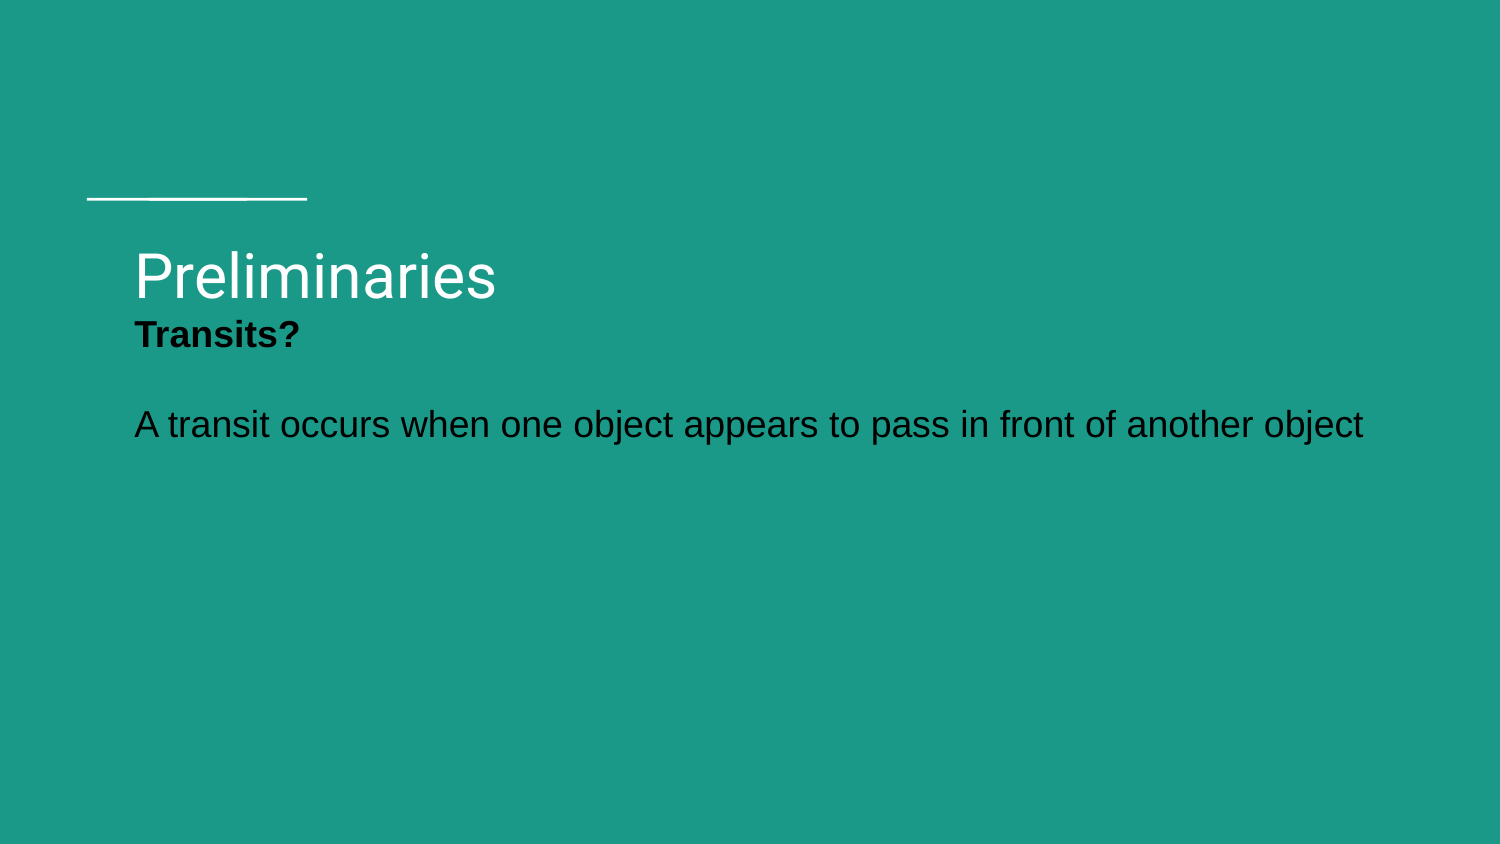

# Preliminaries
Transits?

A transit occurs when one object appears to pass in front of another object